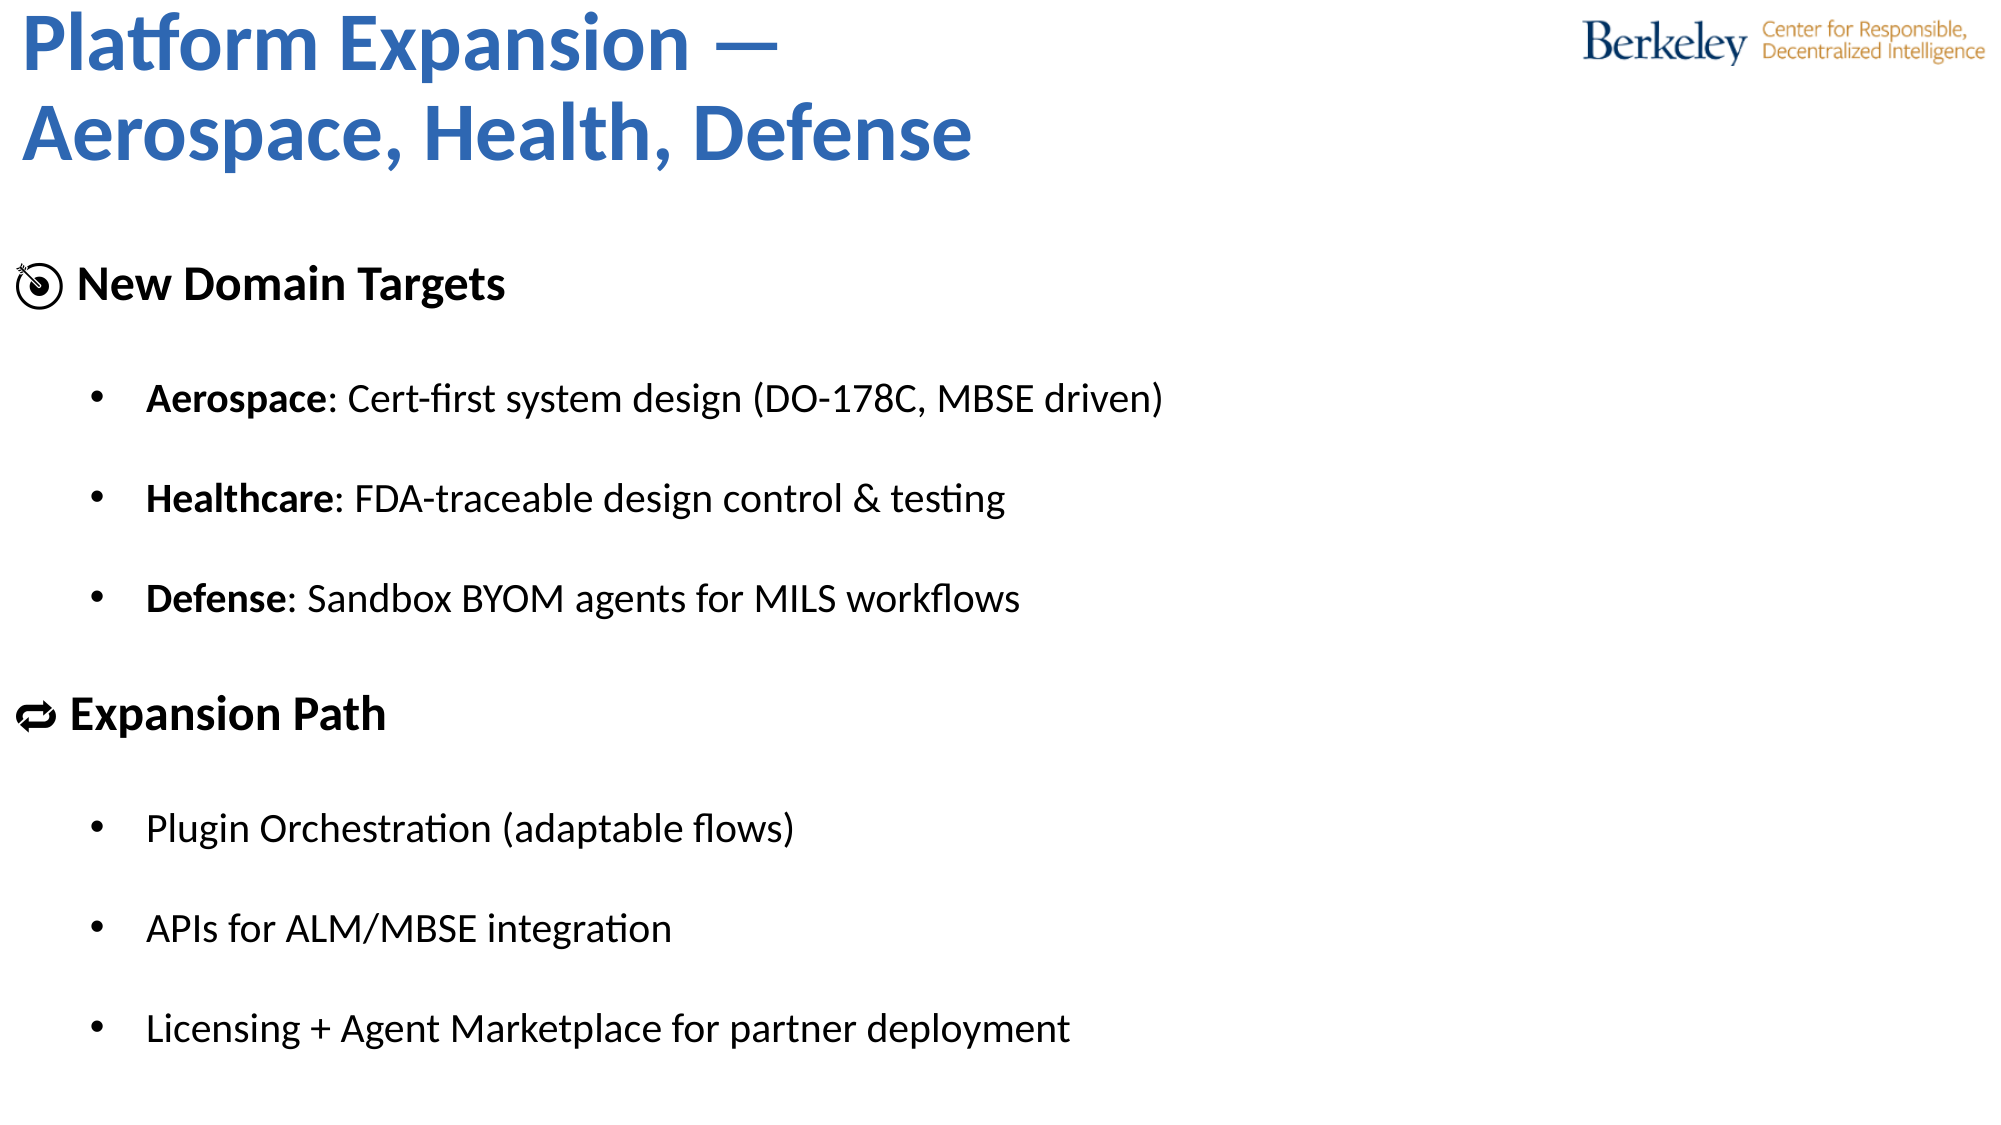

Platform Expansion — Aerospace, Health, Defense
🎯 New Domain Targets

Aerospace: Cert-first system design (DO-178C, MBSE driven)

Healthcare: FDA-traceable design control & testing

Defense: Sandbox BYOM agents for MILS workflows

🔁 Expansion Path

Plugin Orchestration (adaptable flows)

APIs for ALM/MBSE integration

Licensing + Agent Marketplace for partner deployment